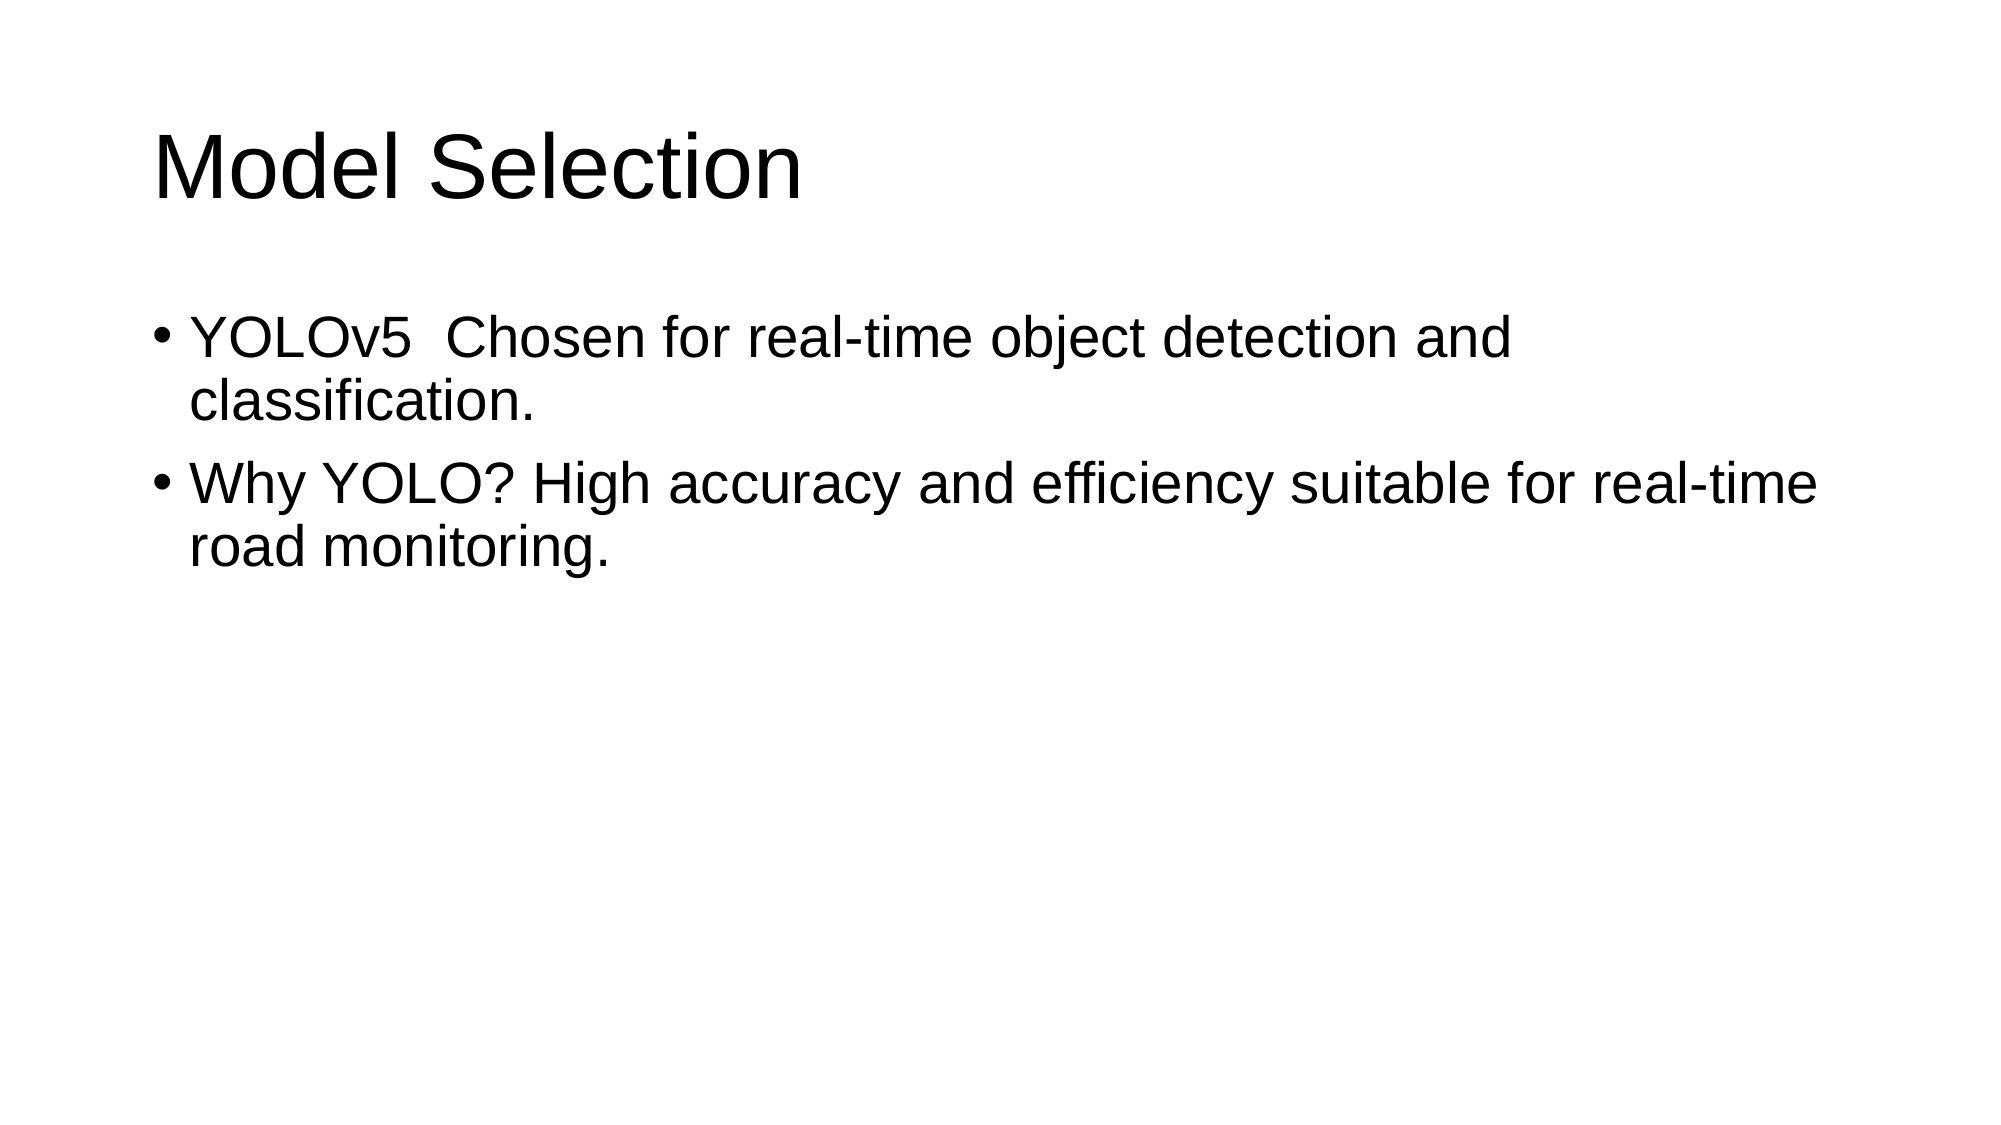

# Model Selection
YOLOv5  Chosen for real-time object detection and classification.
Why YOLO? High accuracy and efficiency suitable for real-time road monitoring.